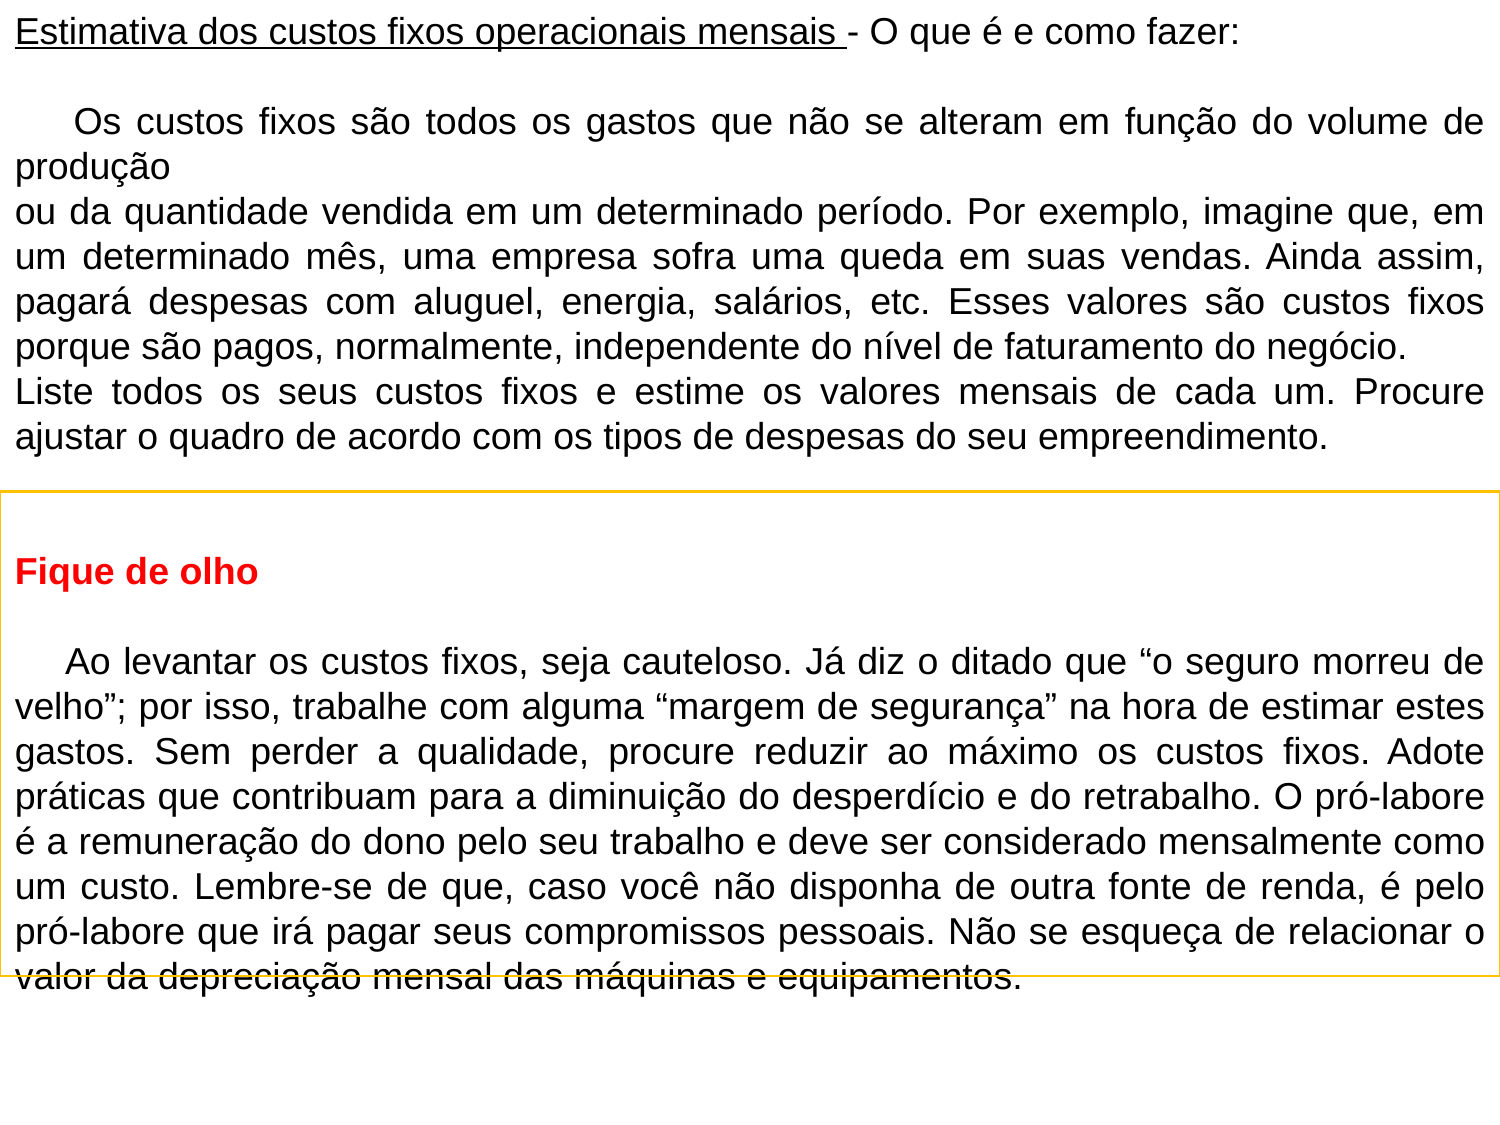

Estimativa dos custos fixos operacionais mensais - O que é e como fazer:

    Os custos fixos são todos os gastos que não se alteram em função do volume de produção
ou da quantidade vendida em um determinado período. Por exemplo, imagine que, em um determinado mês, uma empresa sofra uma queda em suas vendas. Ainda assim, pagará despesas com aluguel, energia, salários, etc. Esses valores são custos fixos porque são pagos, normalmente, independente do nível de faturamento do negócio.
Liste todos os seus custos fixos e estime os valores mensais de cada um. Procure ajustar o quadro de acordo com os tipos de despesas do seu empreendimento.

Fique de olho

    Ao levantar os custos fixos, seja cauteloso. Já diz o ditado que “o seguro morreu de velho”; por isso, trabalhe com alguma “margem de segurança” na hora de estimar estes gastos. Sem perder a qualidade, procure reduzir ao máximo os custos fixos. Adote práticas que contribuam para a diminuição do desperdício e do retrabalho. O pró-labore é a remuneração do dono pelo seu trabalho e deve ser considerado mensalmente como um custo. Lembre-se de que, caso você não disponha de outra fonte de renda, é pelo pró-labore que irá pagar seus compromissos pessoais. Não se esqueça de relacionar o valor da depreciação mensal das máquinas e equipamentos.